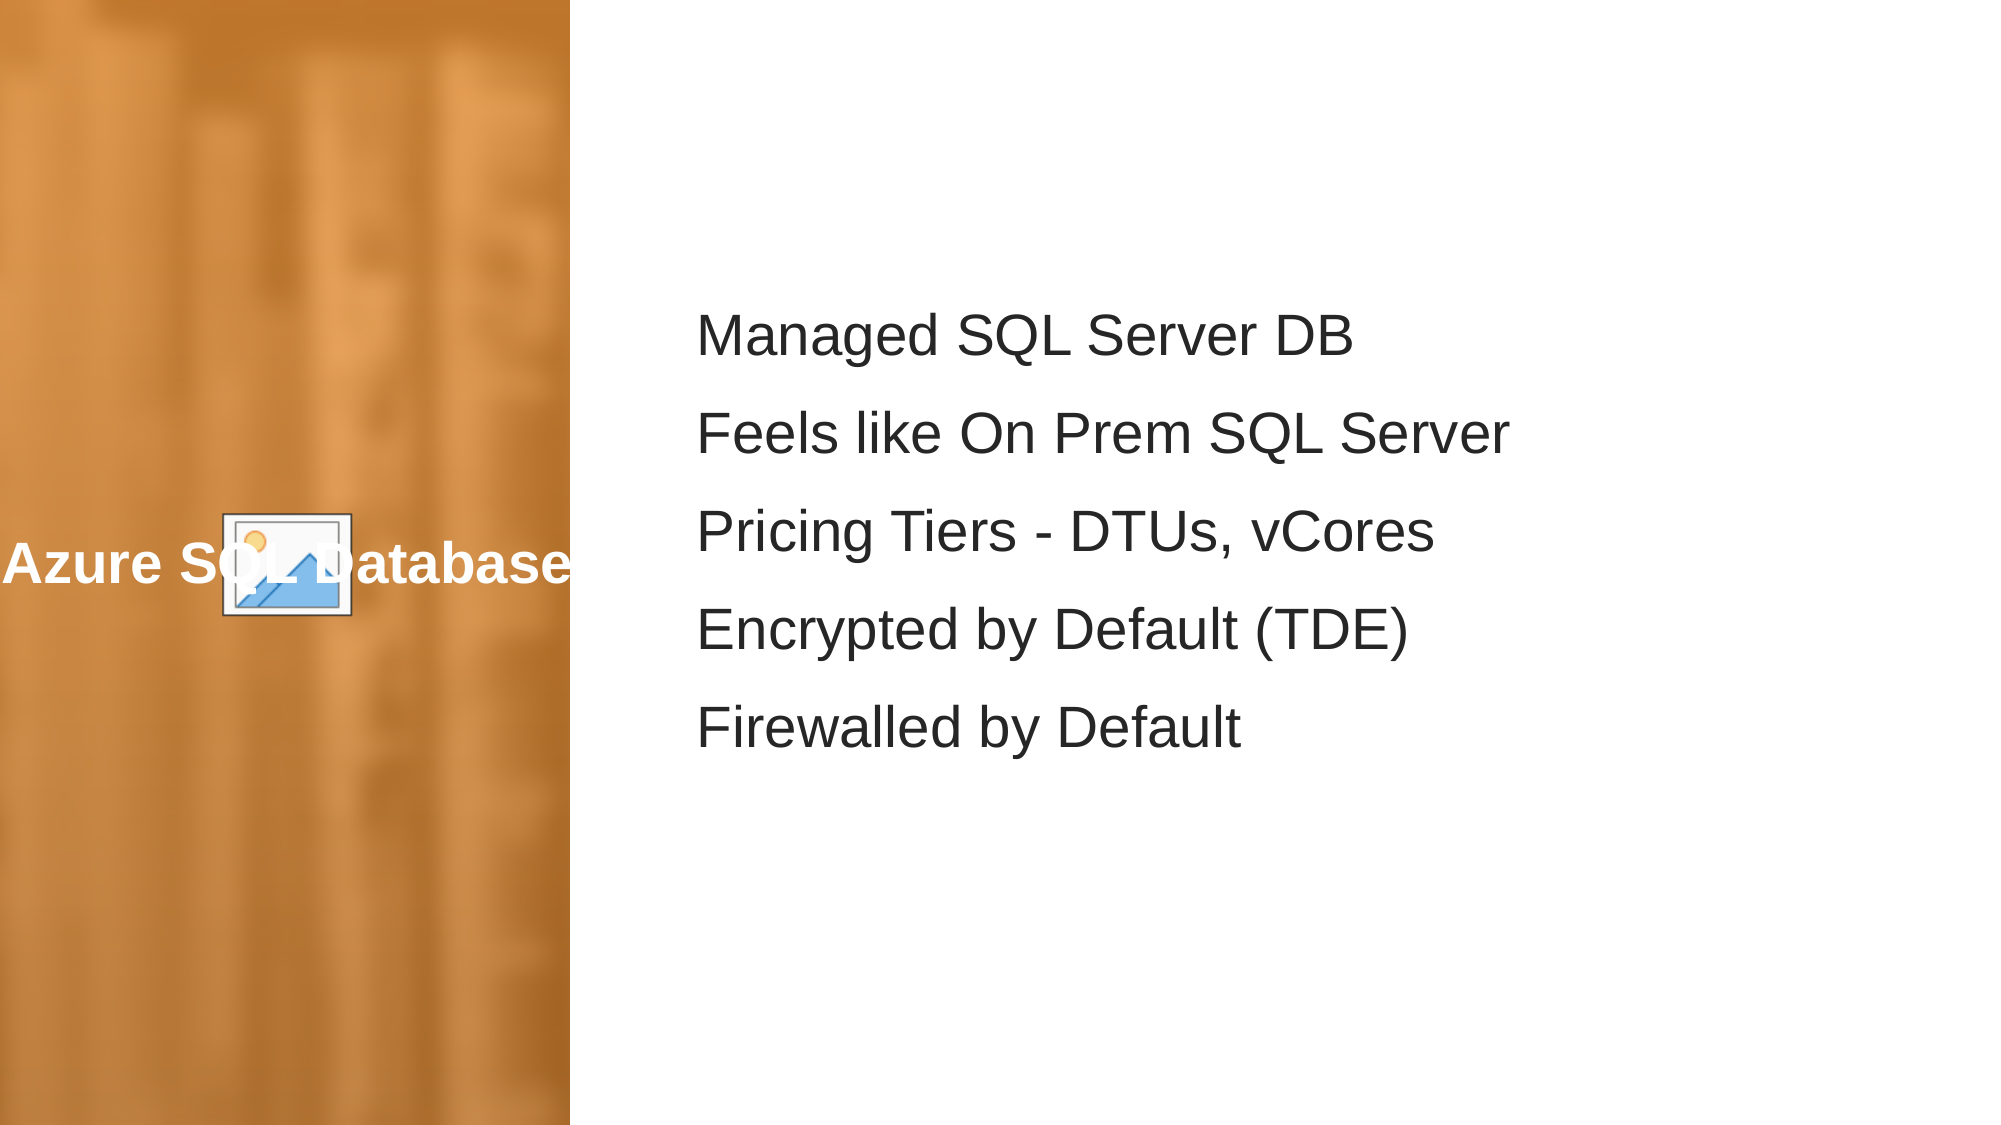

Managed SQL Server DB
Feels like On Prem SQL Server
Pricing Tiers - DTUs, vCores
Encrypted by Default (TDE)
Firewalled by Default
Azure SQL Database